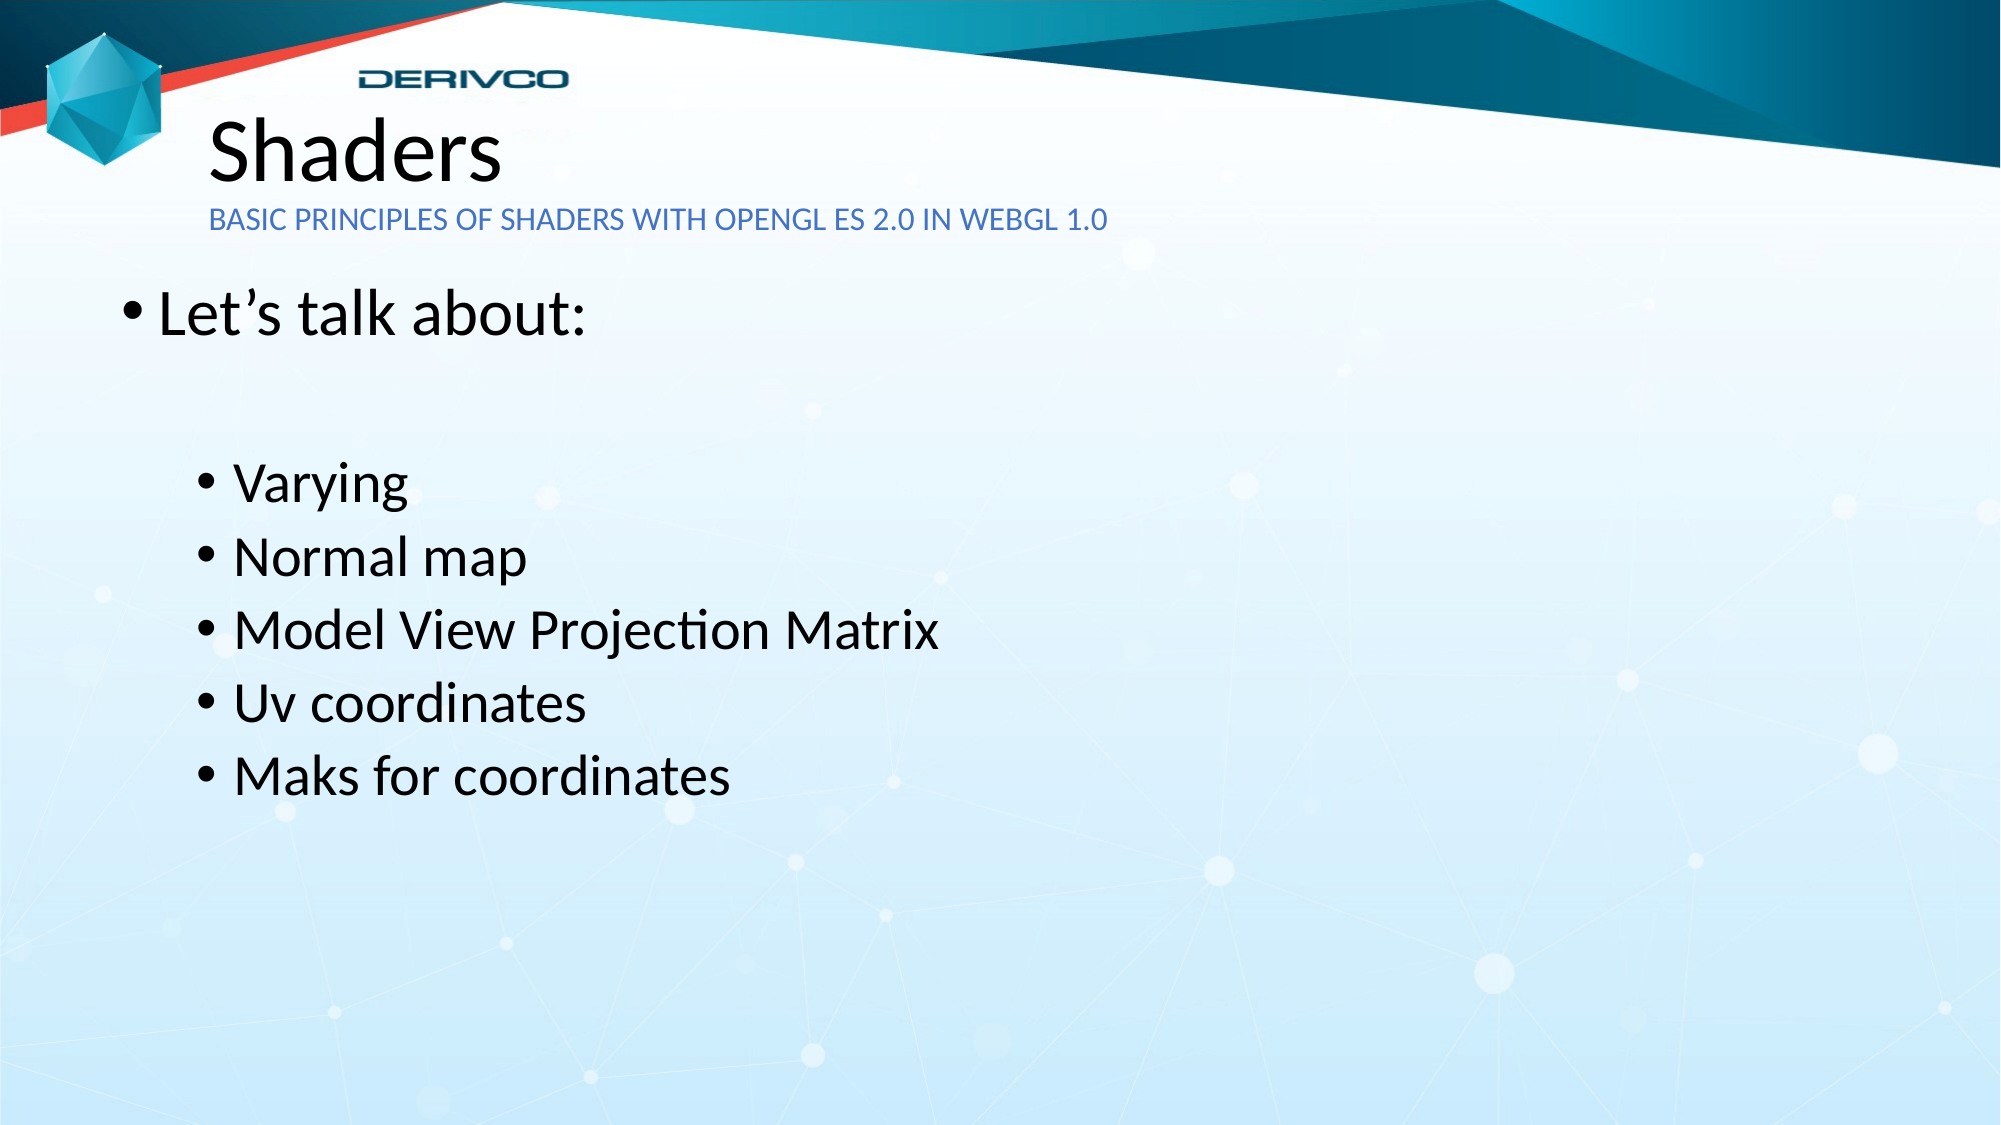

# Shaders BASIC PRINCIPLES OF SHADERS WITH OPENGL ES 2.0 IN WEBGL 1.0
Let’s talk about:

Varying
Normal map
Model View Projection Matrix
Uv coordinates
Maks for coordinates